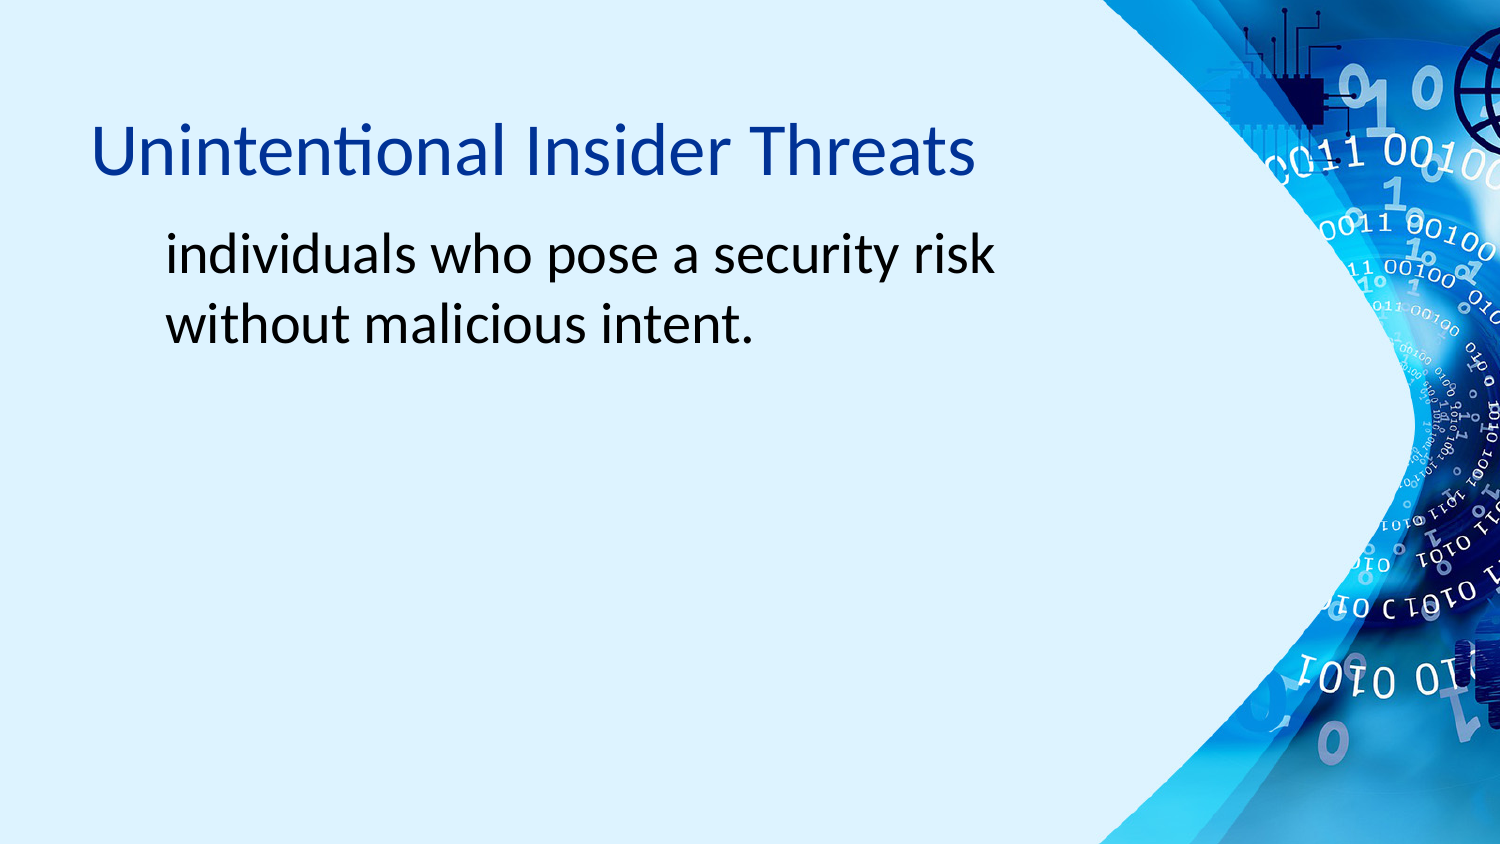

# Unintentional Insider Threats
individuals who pose a security risk without malicious intent.